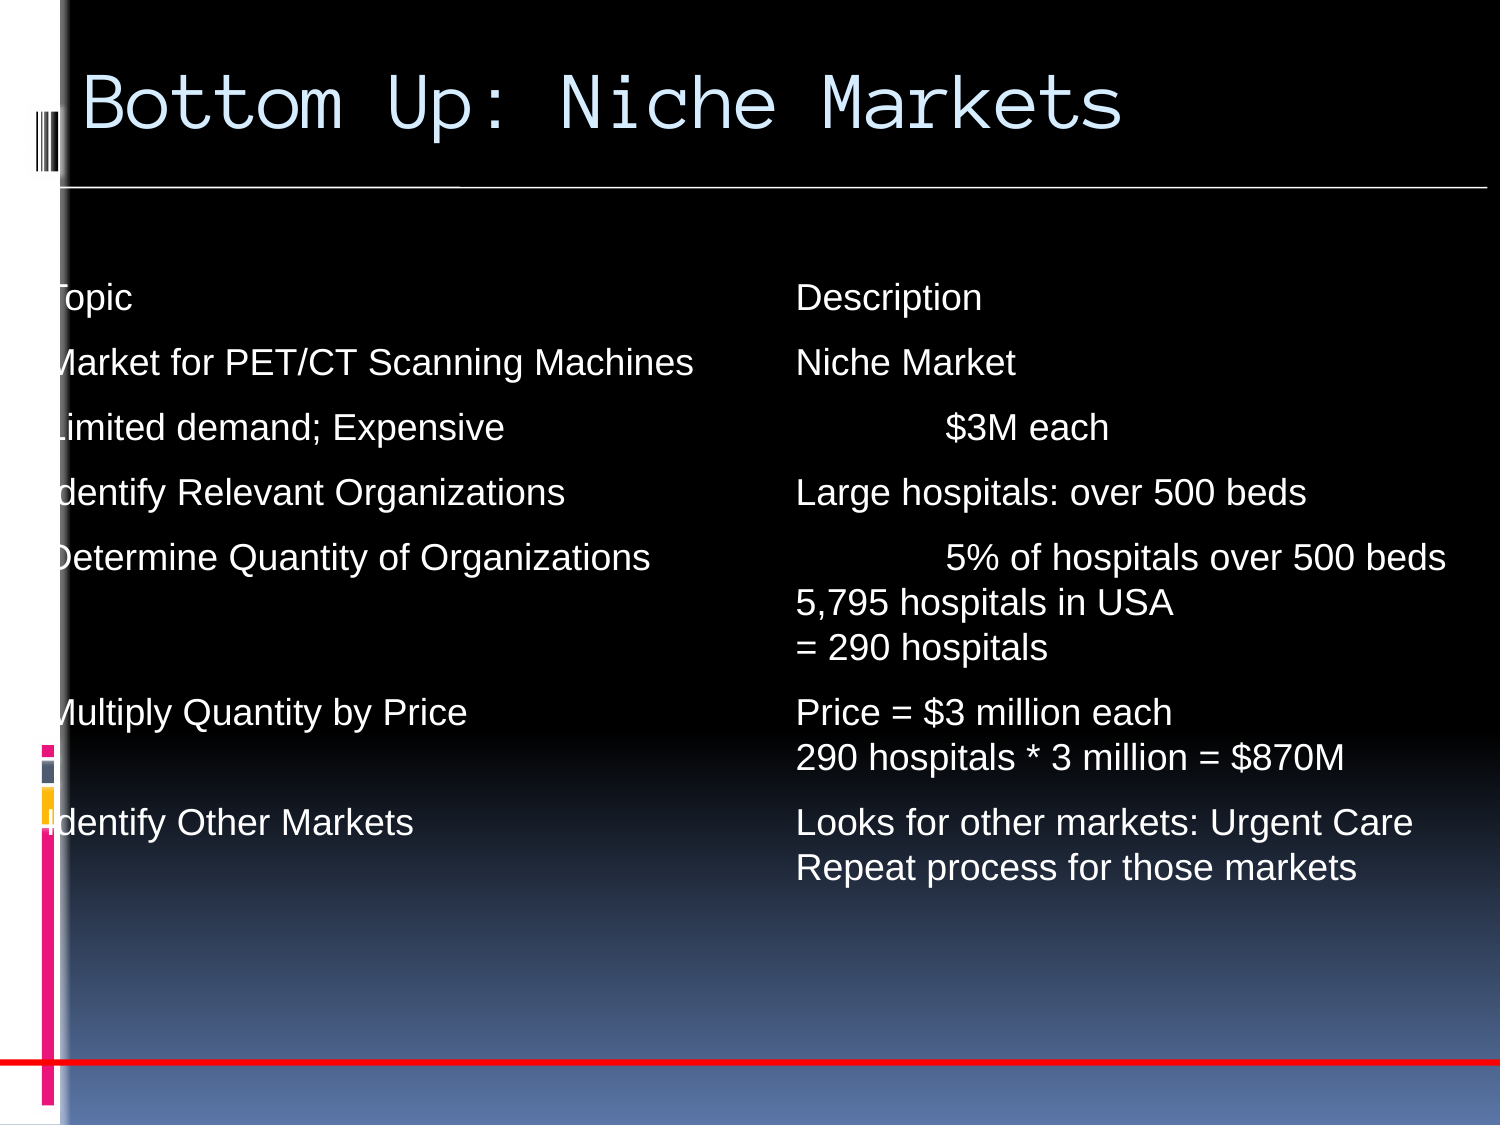

Bottom Up: Niche Markets

Topic					Description

Market for PET/CT Scanning Machines	Niche Market

Limited demand; Expensive			$3M each

Identify Relevant Organizations		Large hospitals: over 500 beds

Determine Quantity of Organizations		5% of hospitals over 500 beds
					5,795 hospitals in USA
					= 290 hospitals

Multiply Quantity by Price			Price = $3 million each
					290 hospitals * 3 million = $870M

Identify Other Markets			Looks for other markets: Urgent Care
					Repeat process for those markets